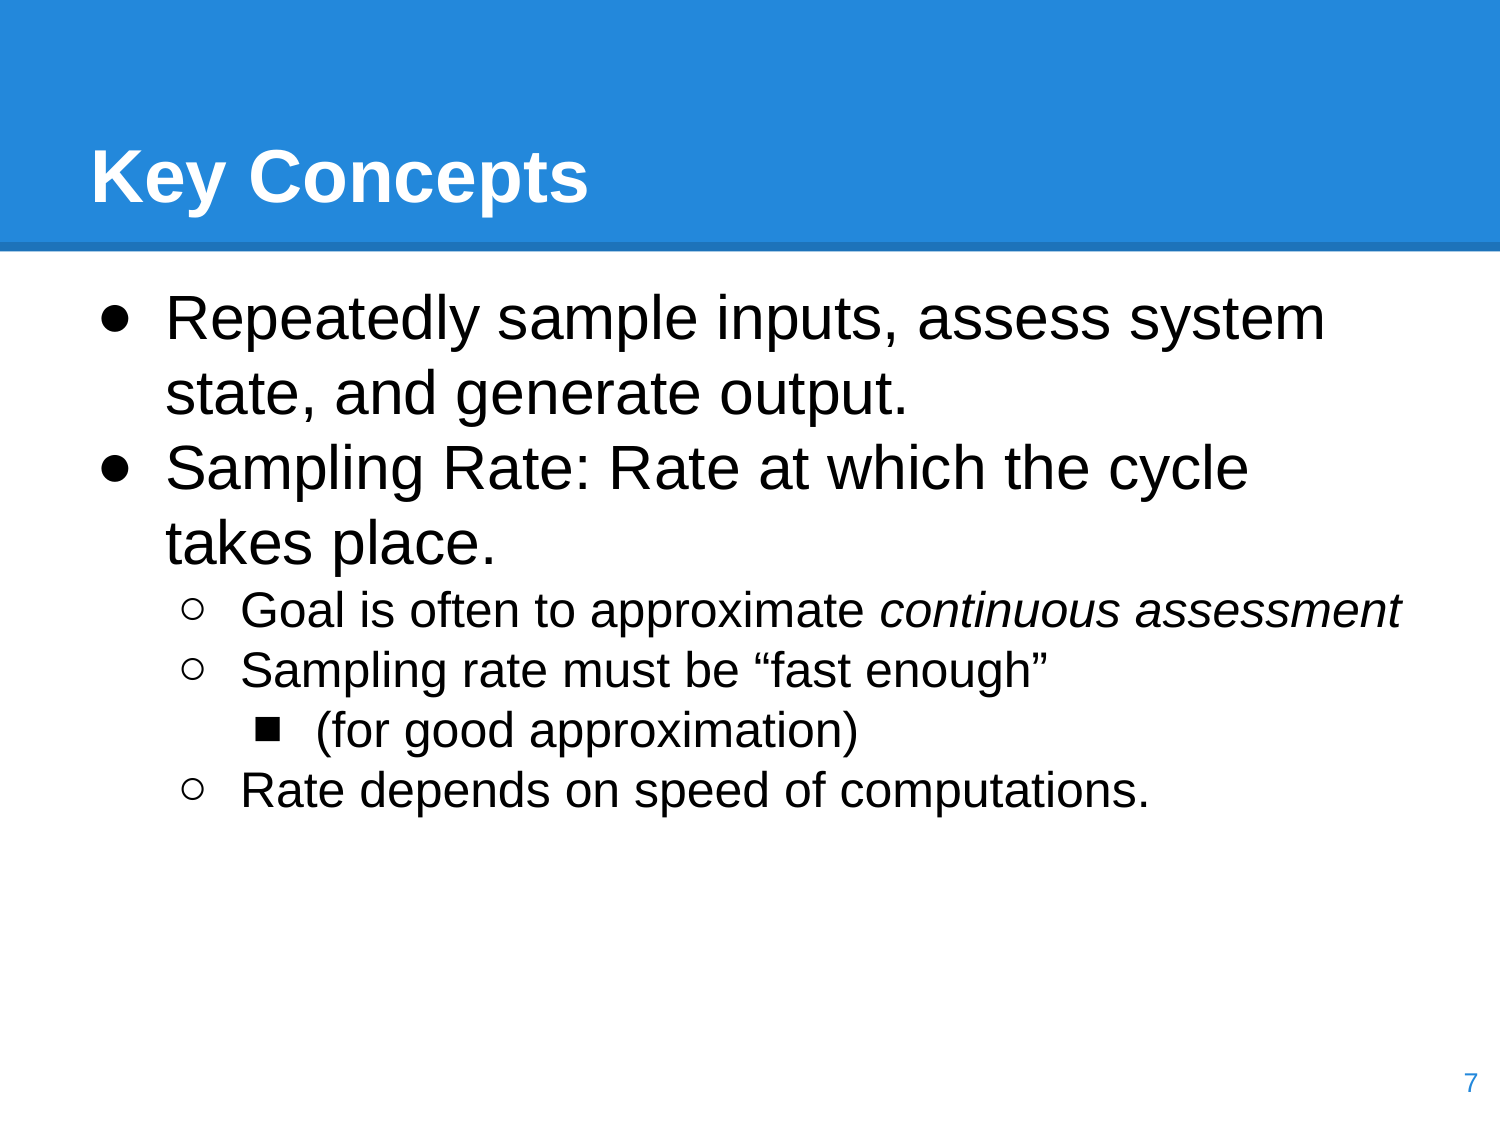

# Key Concepts
Repeatedly sample inputs, assess system state, and generate output.
Sampling Rate: Rate at which the cycle takes place.
Goal is often to approximate continuous assessment
Sampling rate must be “fast enough”
(for good approximation)
Rate depends on speed of computations.
7